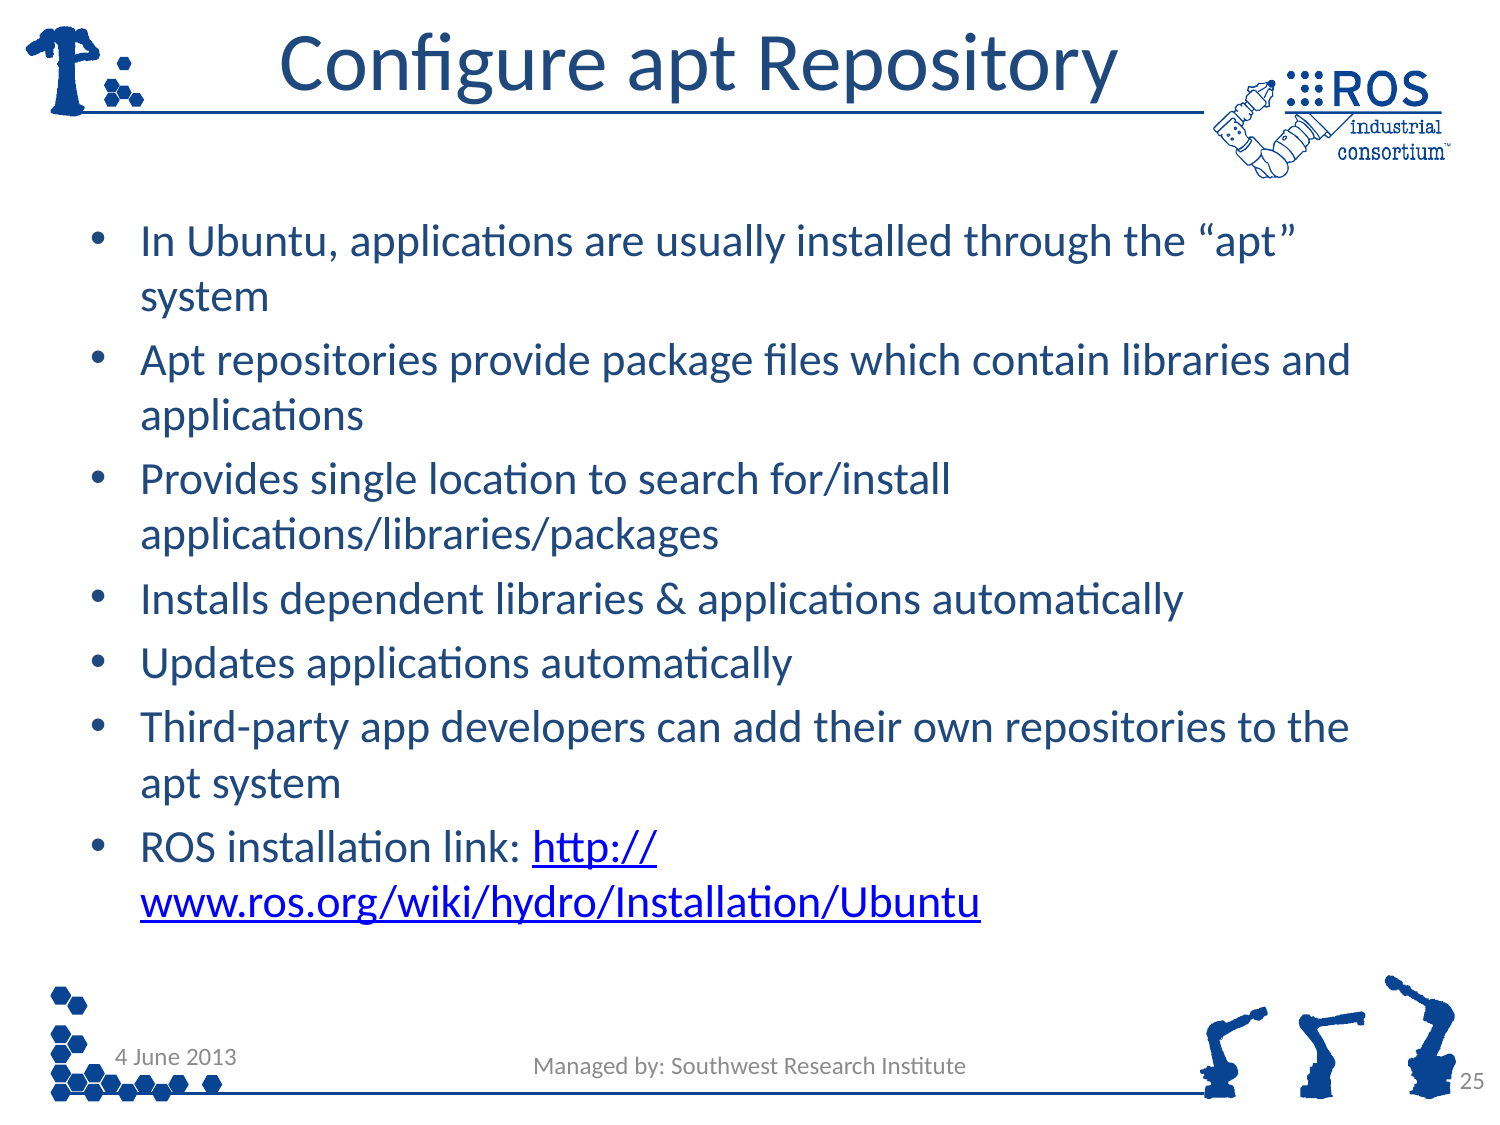

# Configure apt Repository
In Ubuntu, applications are usually installed through the “apt” system
Apt repositories provide package files which contain libraries and applications
Provides single location to search for/install applications/libraries/packages
Installs dependent libraries & applications automatically
Updates applications automatically
Third-party app developers can add their own repositories to the apt system
ROS installation link: http://www.ros.org/wiki/hydro/Installation/Ubuntu
4 June 2013
Managed by: Southwest Research Institute
25